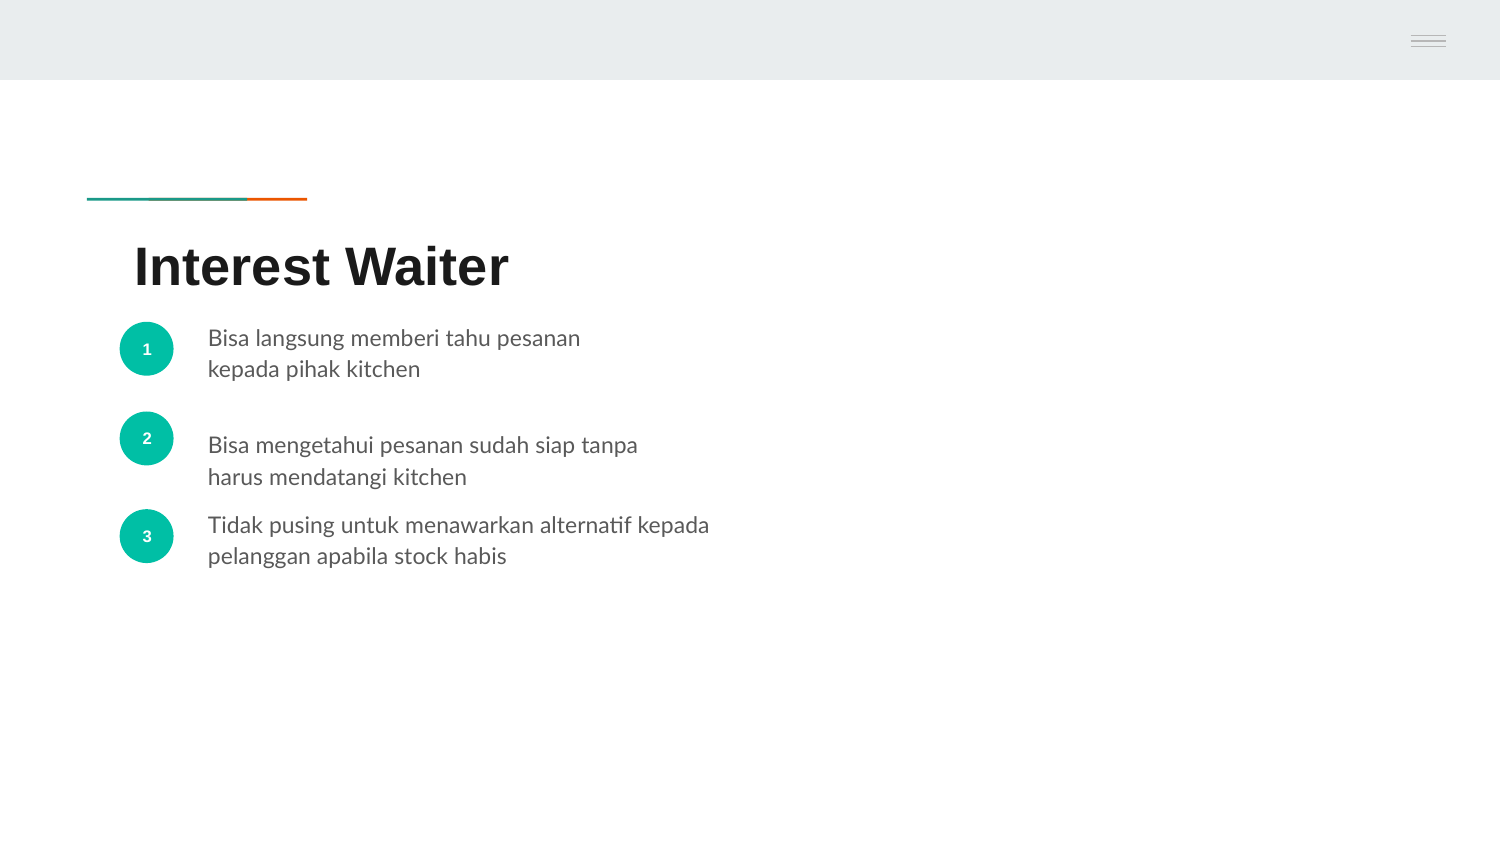

# Interest Waiter
Bisa langsung memberi tahu pesanan kepada pihak kitchen

1
2
Bisa mengetahui pesanan sudah siap tanpa harus mendatangi kitchen
Tidak pusing untuk menawarkan alternatif kepada pelanggan apabila stock habis
3